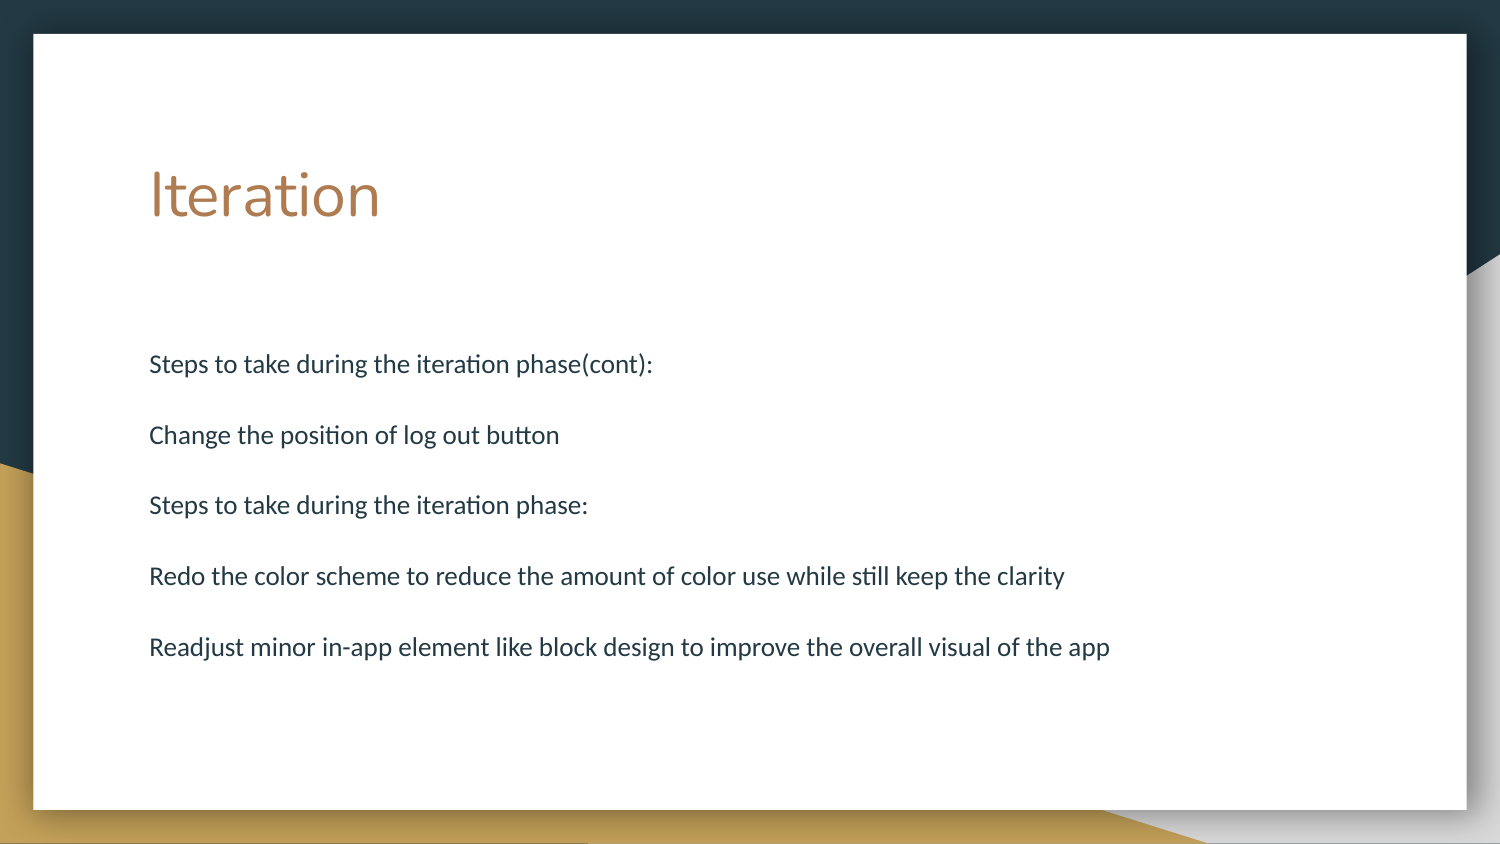

# Iteration
Steps to take during the iteration phase(cont):
Change the position of log out button
Steps to take during the iteration phase:
Redo the color scheme to reduce the amount of color use while still keep the clarity
Readjust minor in-app element like block design to improve the overall visual of the app